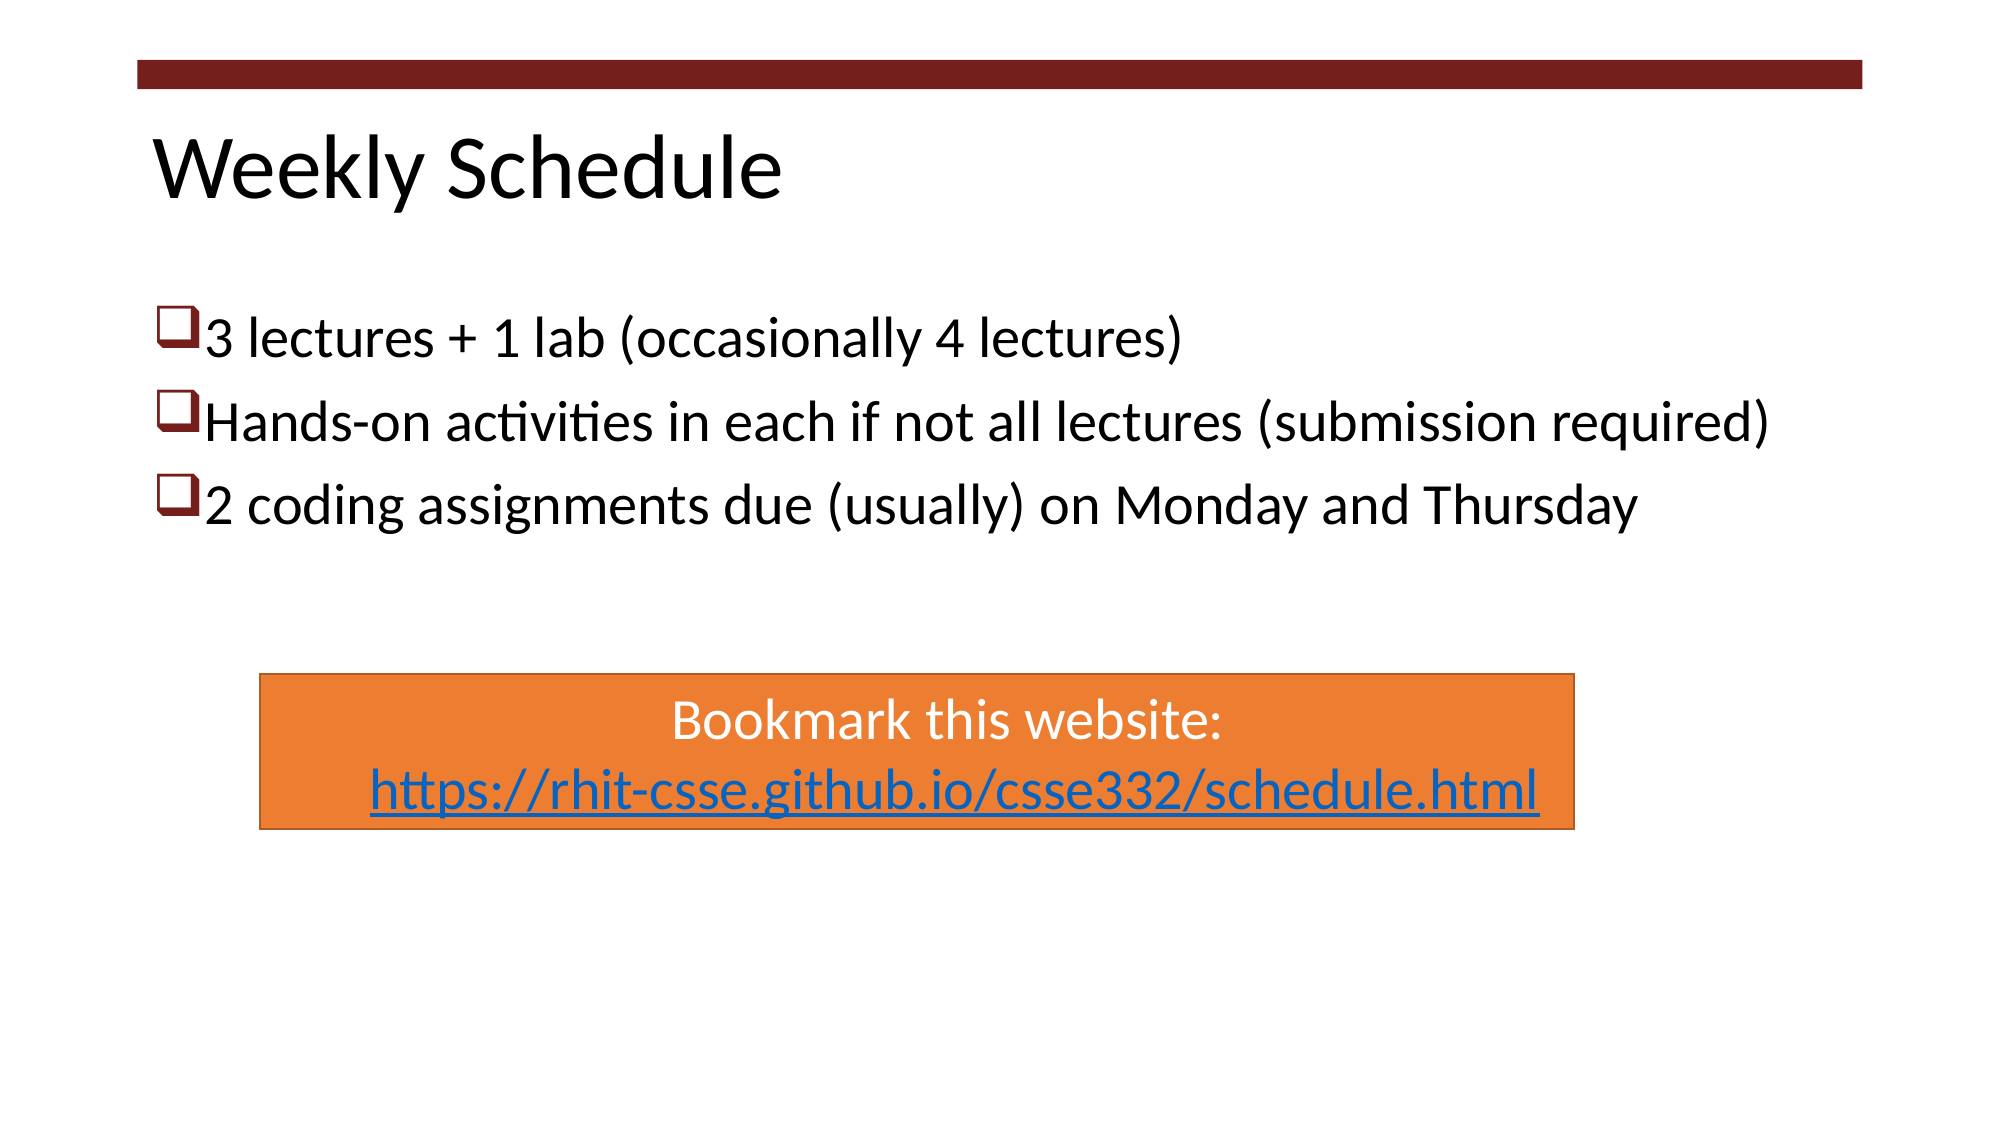

# Weekly Schedule
3 lectures + 1 lab (occasionally 4 lectures)
Hands-on activities in each if not all lectures (submission required)
2 coding assignments due (usually) on Monday and Thursday

Bookmark this website:
https://rhit-csse.github.io/csse332/schedule.html